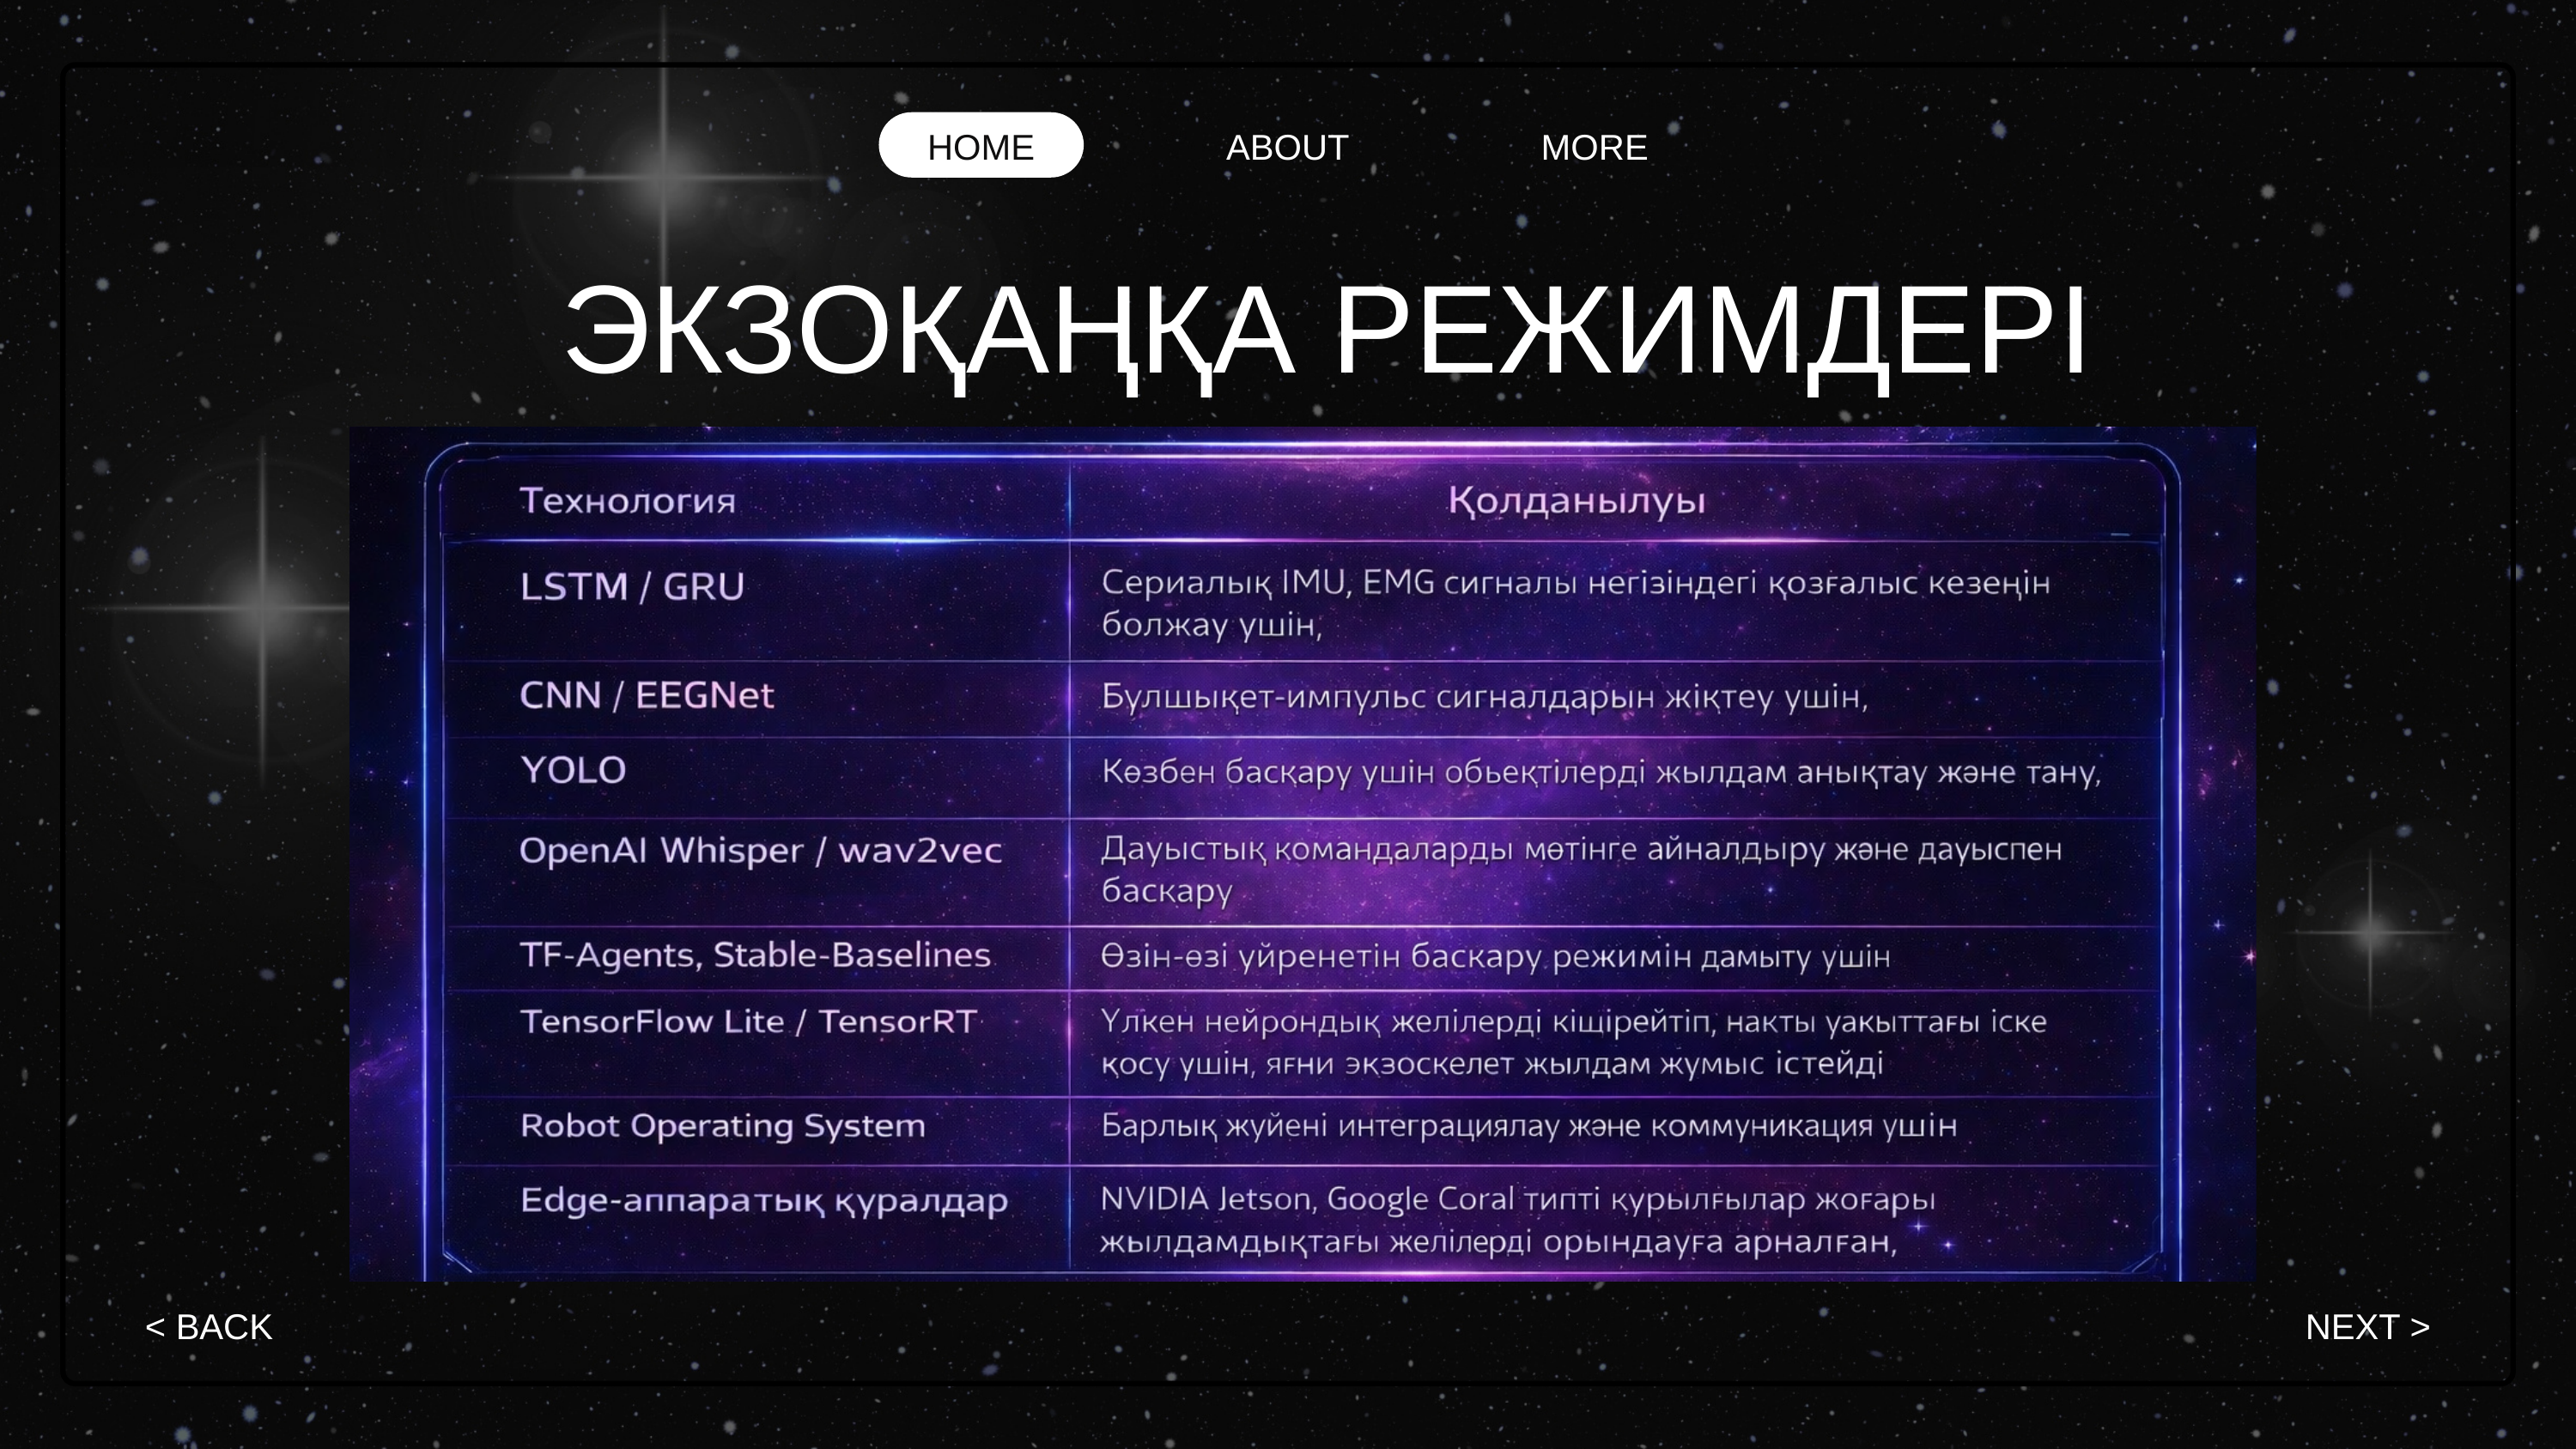

HOME
ABOUT
MORE
ЭКЗОҚАҢҚА РЕЖИМДЕРІ

< BACK
NEXT >